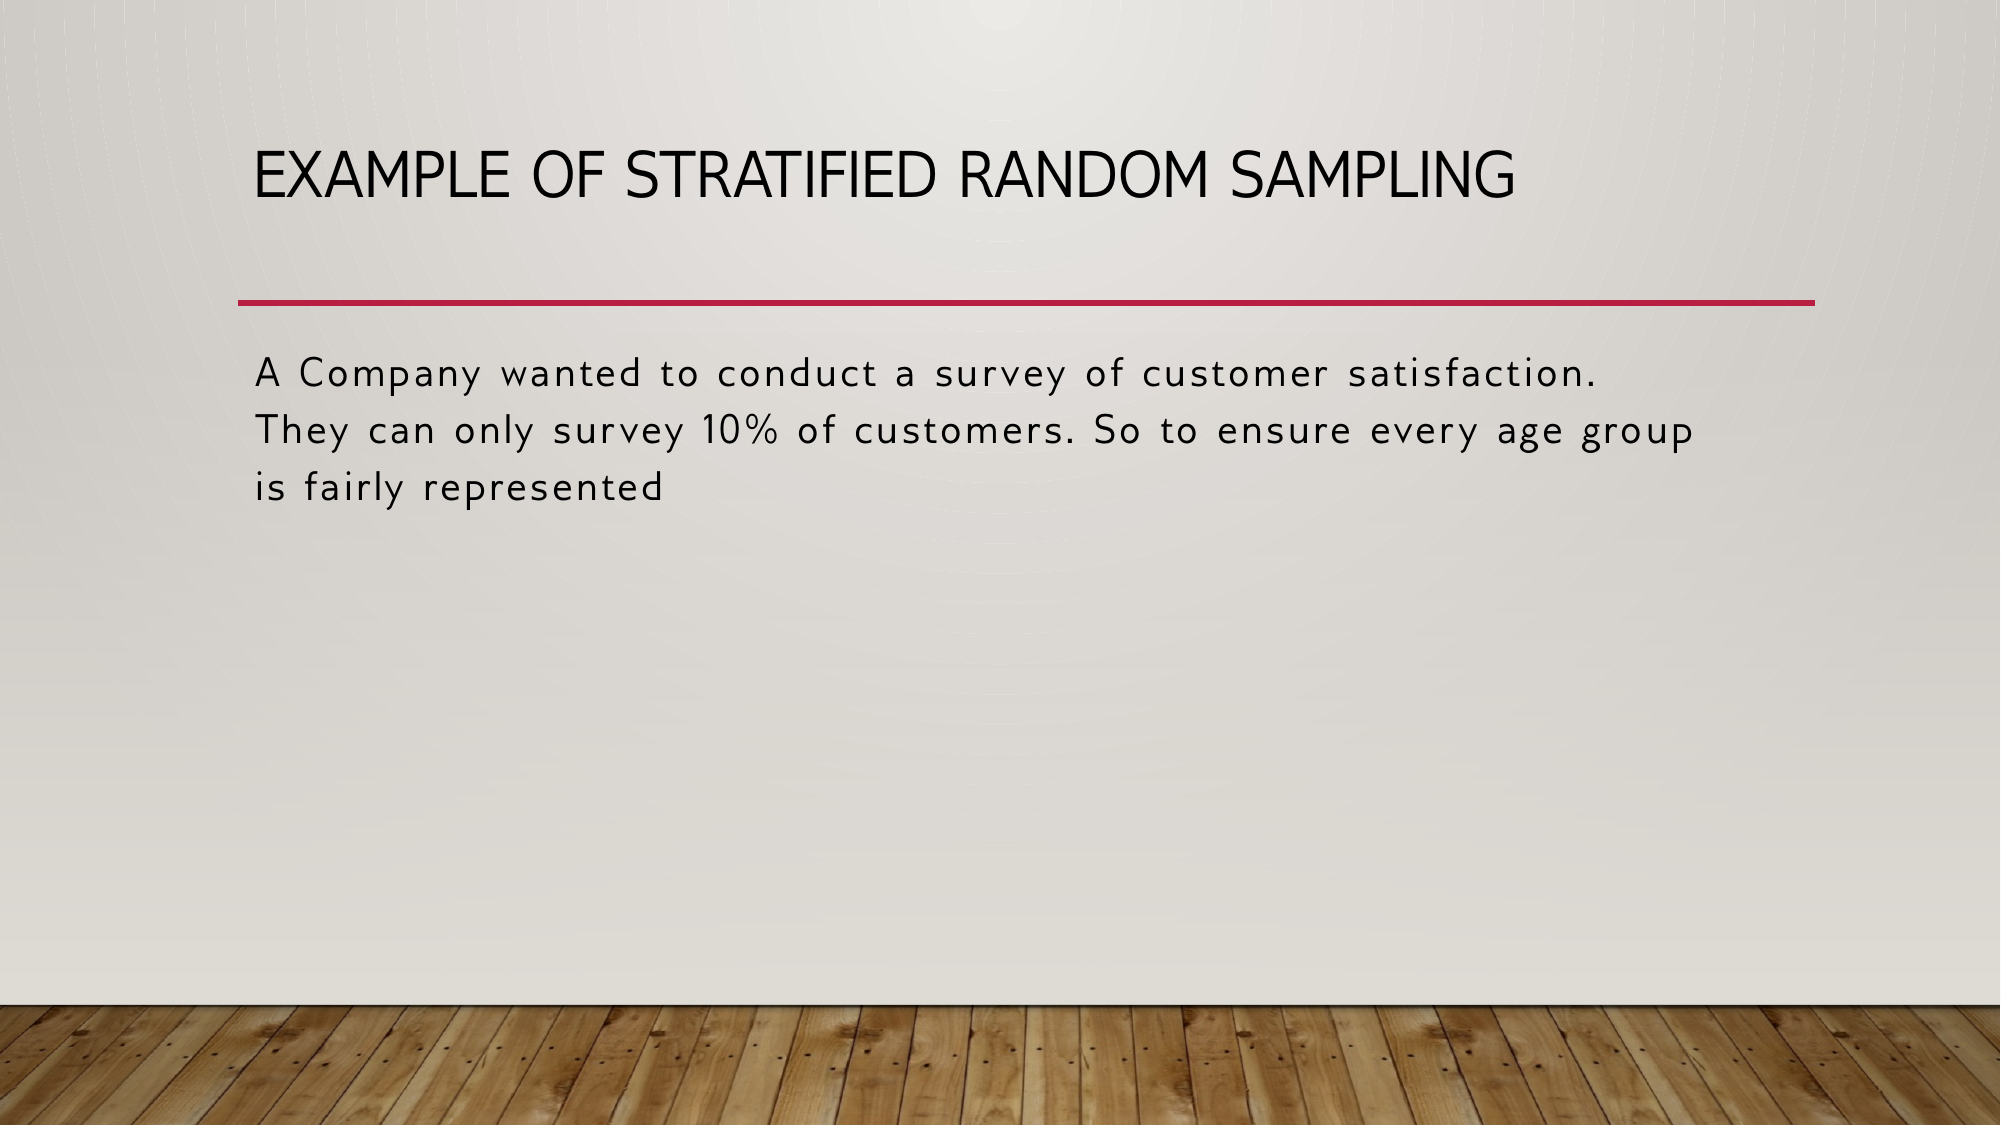

# Example of stratified random sampling
A Company wanted to conduct a survey of customer satisfaction. They can only survey 10% of customers. So to ensure every age group is fairly represented